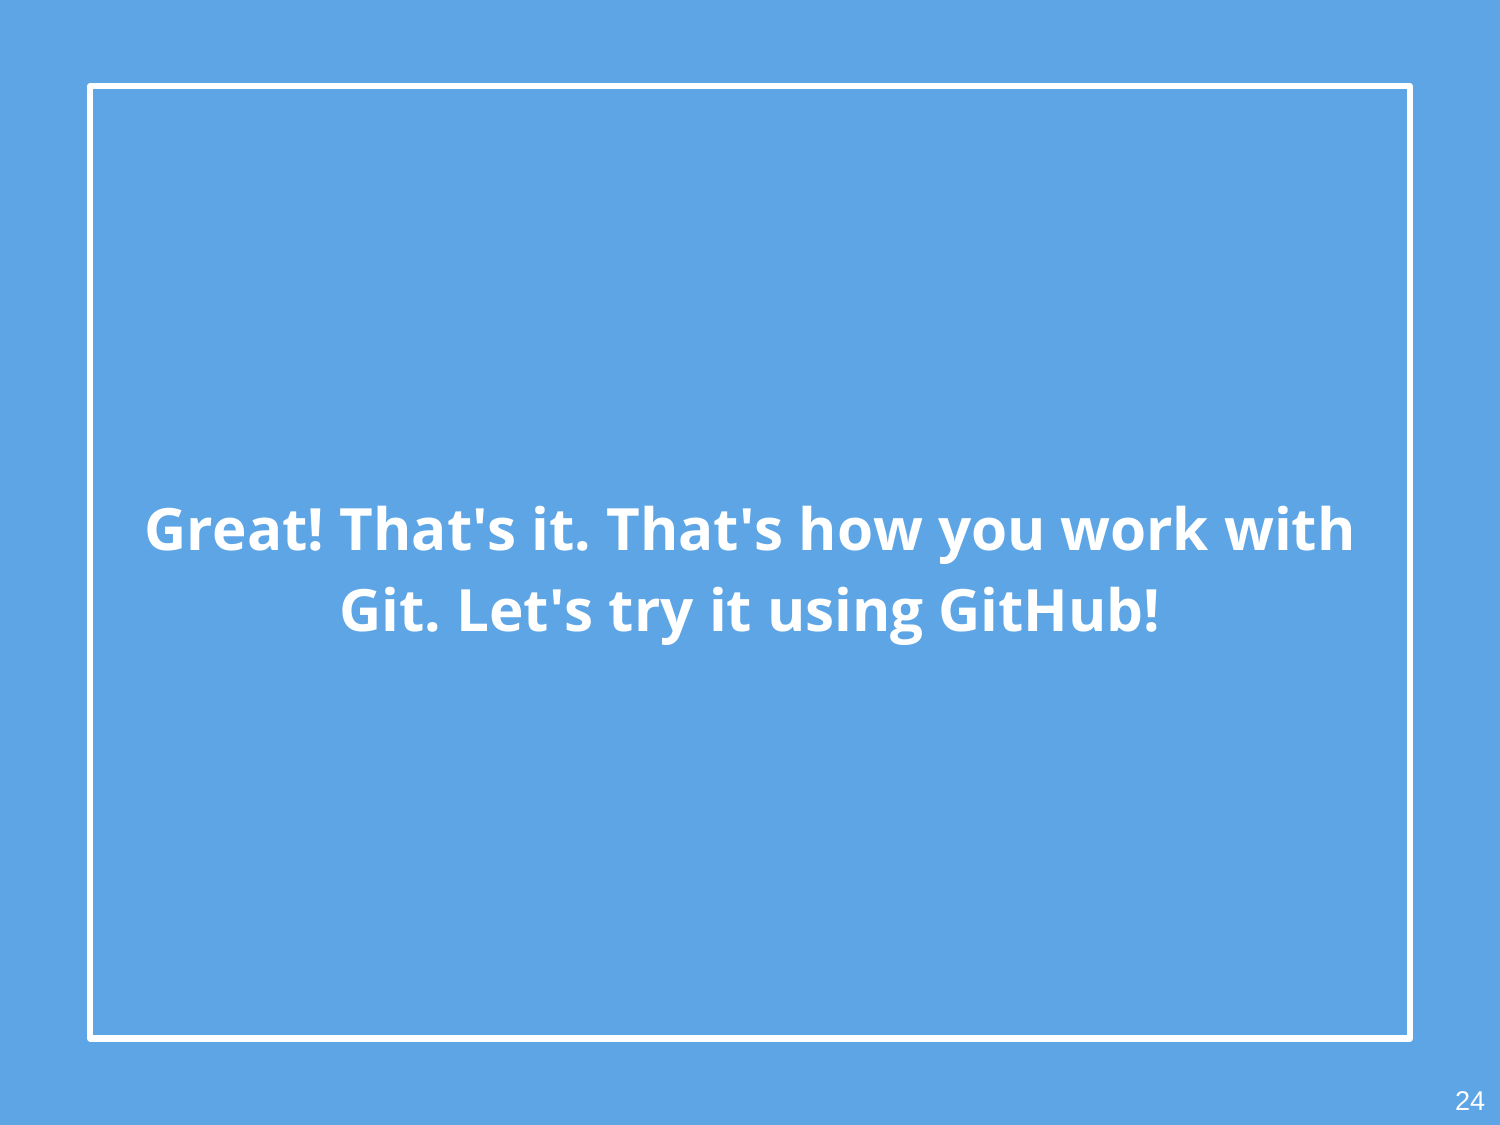

Great! That's it. That's how you work with Git. Let's try it using GitHub!